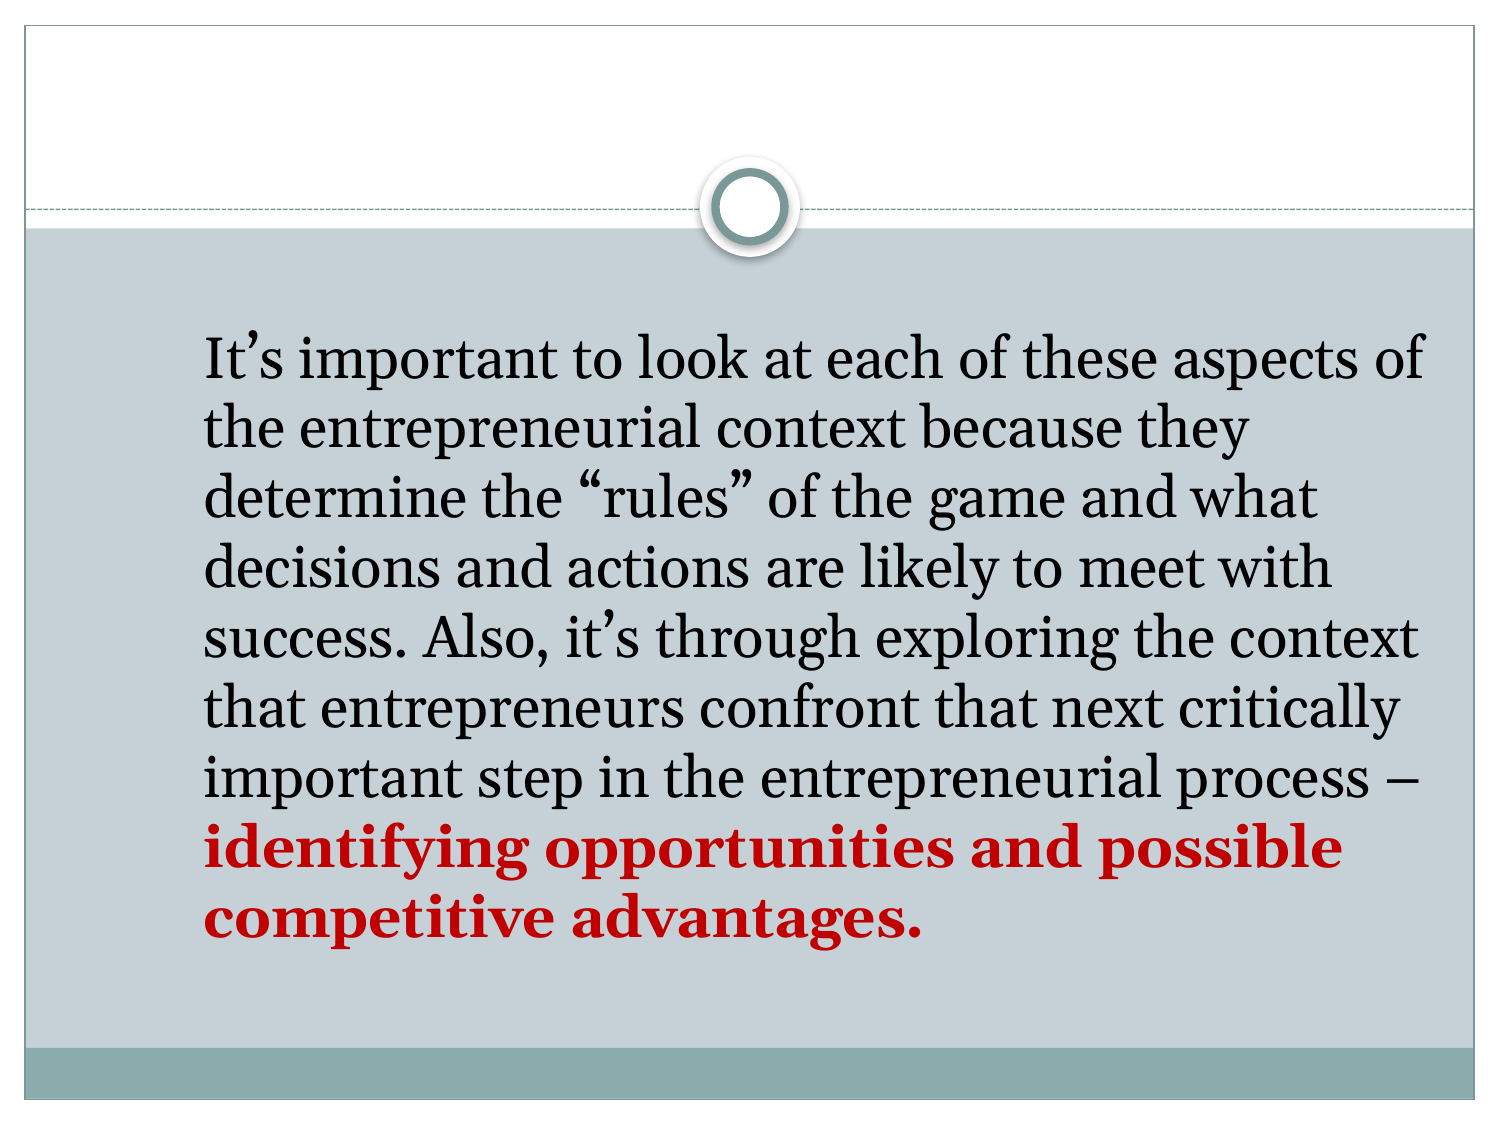

It’s important to look at each of these aspects of the entrepreneurial context because they determine the “rules” of the game and what decisions and actions are likely to meet with success. Also, it’s through exploring the context that entrepreneurs confront that next critically important step in the entrepreneurial process – identifying opportunities and possible competitive advantages.